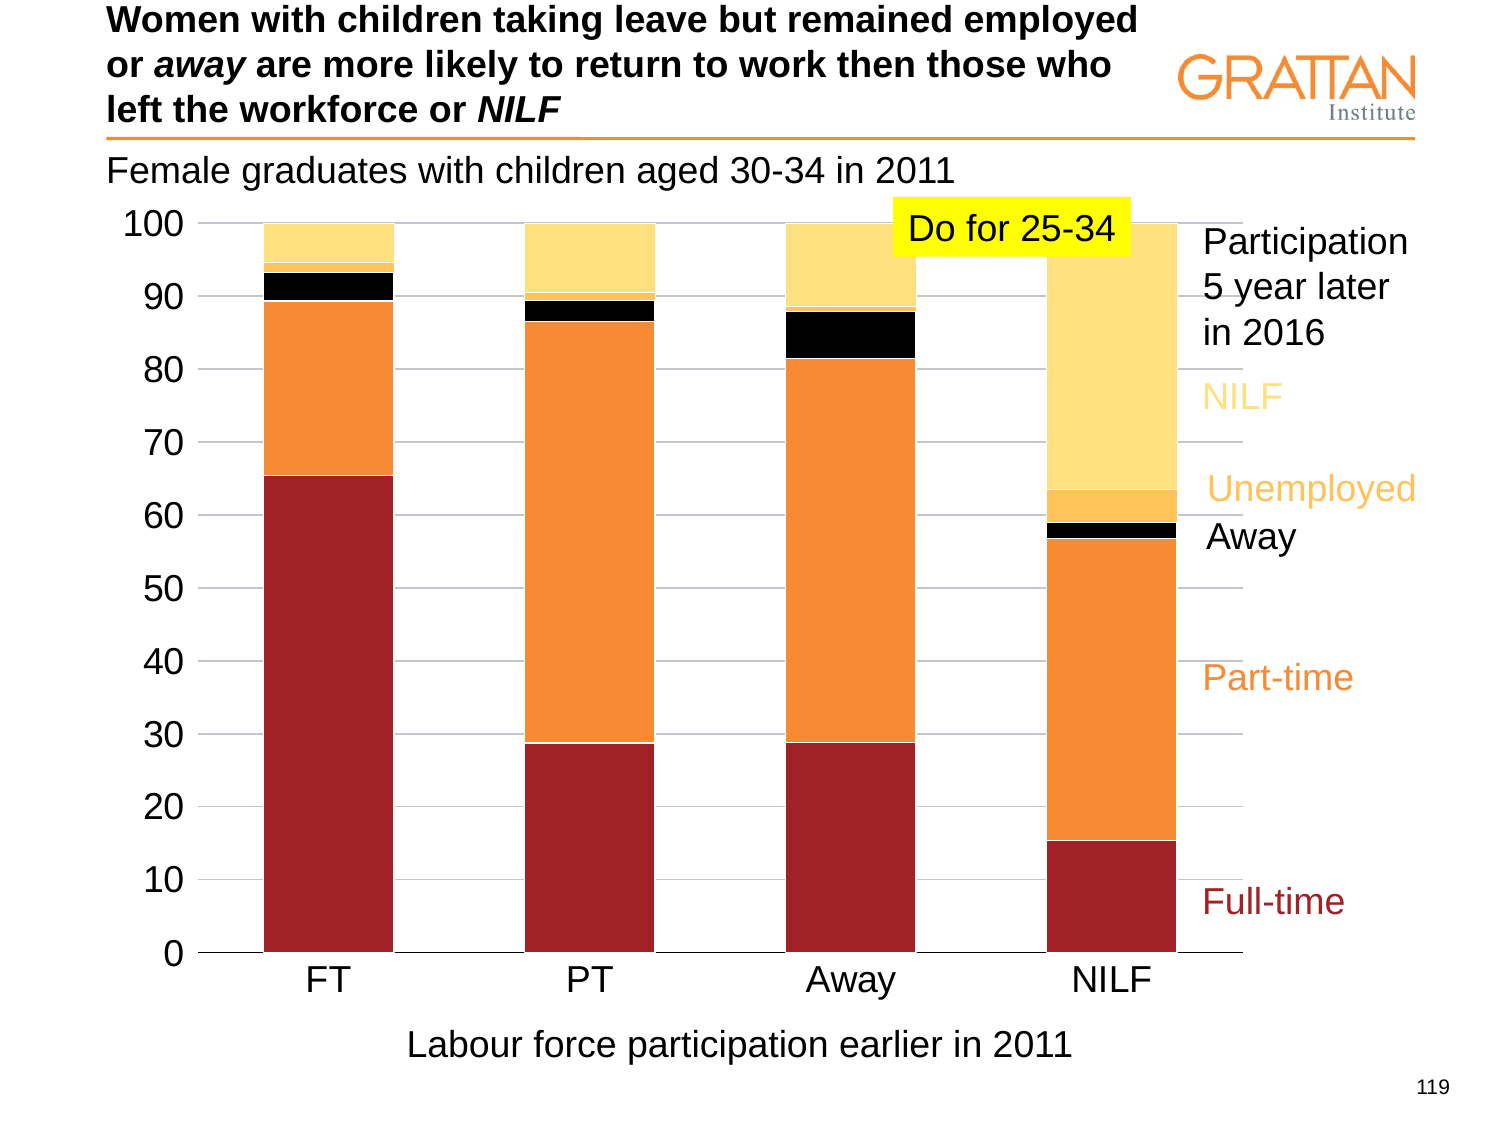

# Women with children taking leave but remained employed or away are more likely to return to work then those who left the workforce or NILF
Female graduates with children aged 30-34 in 2011

### Chart

| Category | FT | PT | Away | Unemp | NILF |
|---|---|---|---|---|---|
| FT | 65.41540439360304 | 23.910675705434574 | 3.929959468387128 | 1.32010451323378 | 5.423855919341496 |
| PT | 28.71247634216654 | 57.793293481612665 | 2.9566280125722466 | 1.055514220161425 | 9.48208794348713 |
| Away | 28.796521336573917 | 52.63545128383183 | 6.520840566770829 | 0.5943818924325845 | 11.452804920390856 |
| NILF | 15.361532295055966 | 41.40334632251759 | 2.2574602072267878 | 4.495200860801385 | 36.482460314398274 |
Do for 25-34
Participation
5 year later
in 2016
NILF
Unemployed
Away
Part-time
Full-time
Labour force participation earlier in 2011